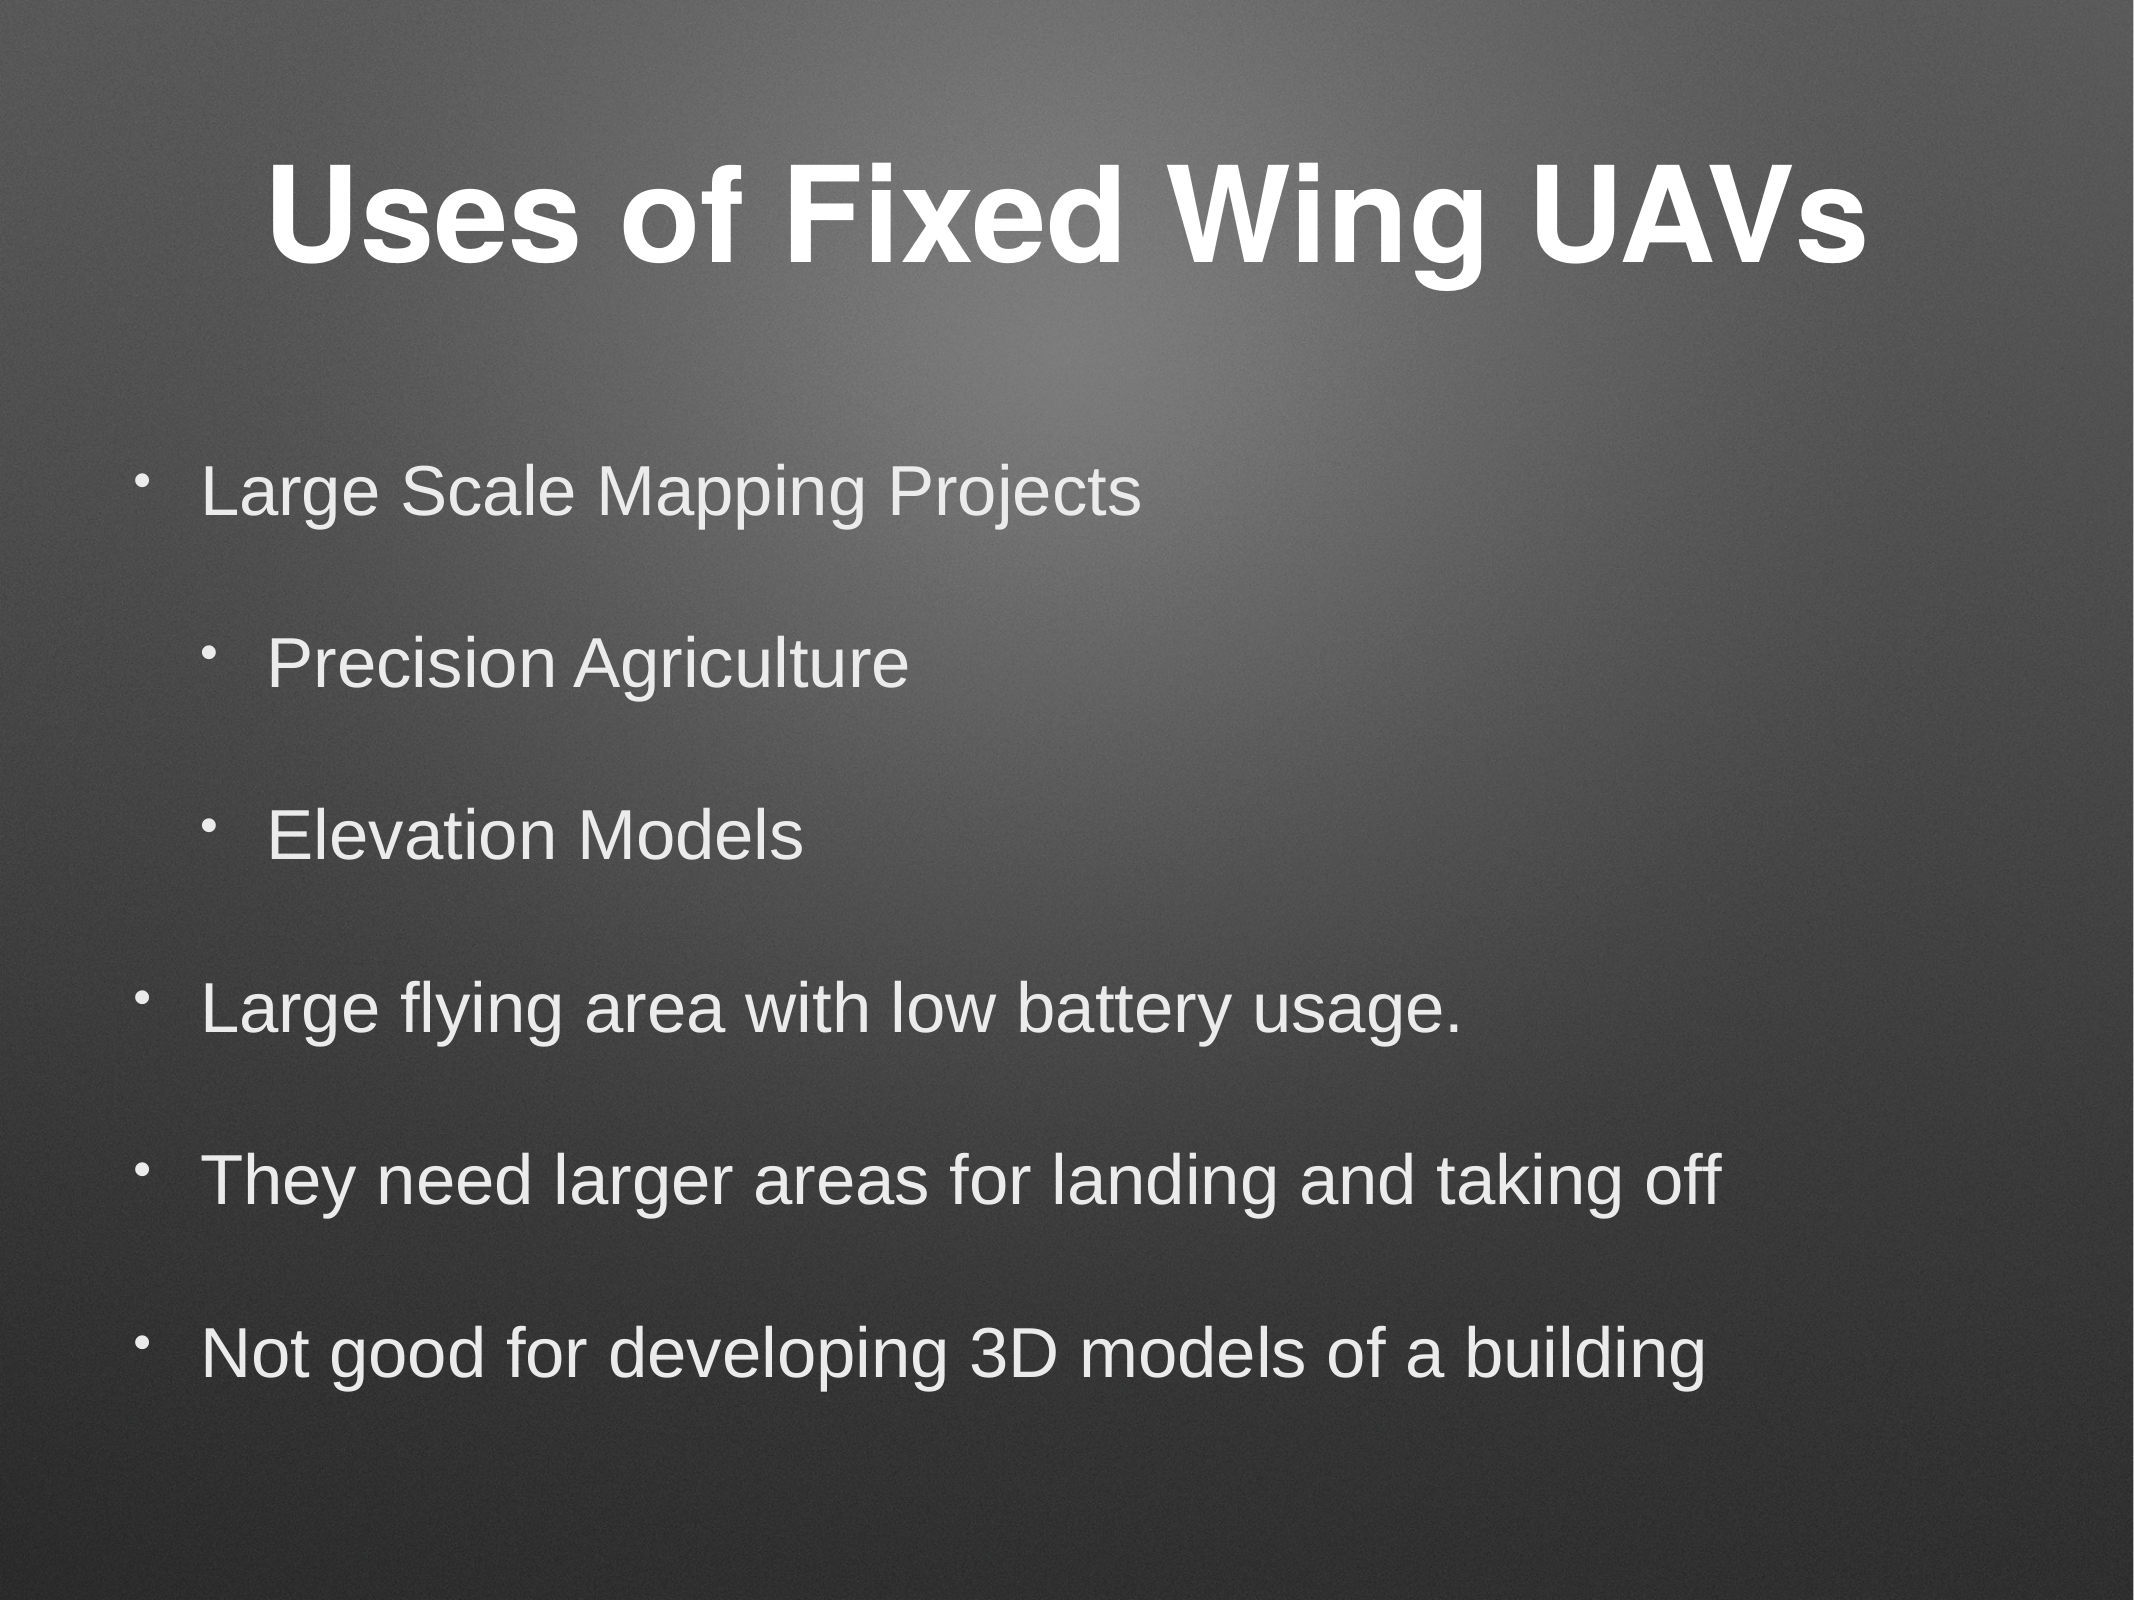

# Uses of Fixed Wing UAVs
Large Scale Mapping Projects
Precision Agriculture
Elevation Models
Large flying area with low battery usage.
They need larger areas for landing and taking off
Not good for developing 3D models of a building